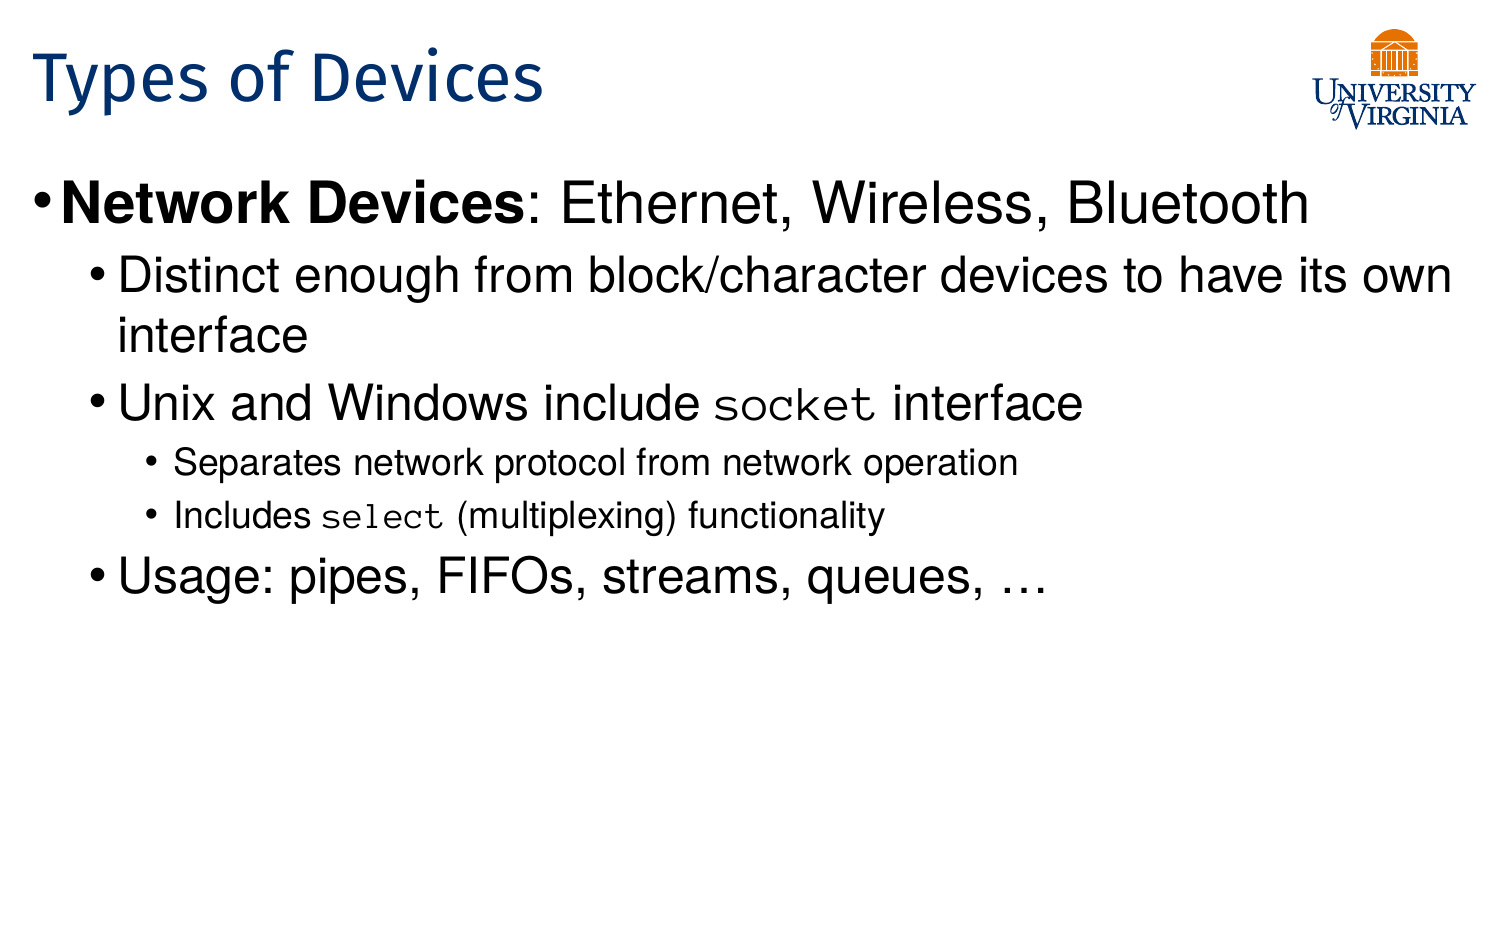

# Types of Devices
Network Devices: Ethernet, Wireless, Bluetooth
Distinct enough from block/character devices to have its own interface
Unix and Windows include socket interface
Separates network protocol from network operation
Includes select (multiplexing) functionality
Usage: pipes, FIFOs, streams, queues, …